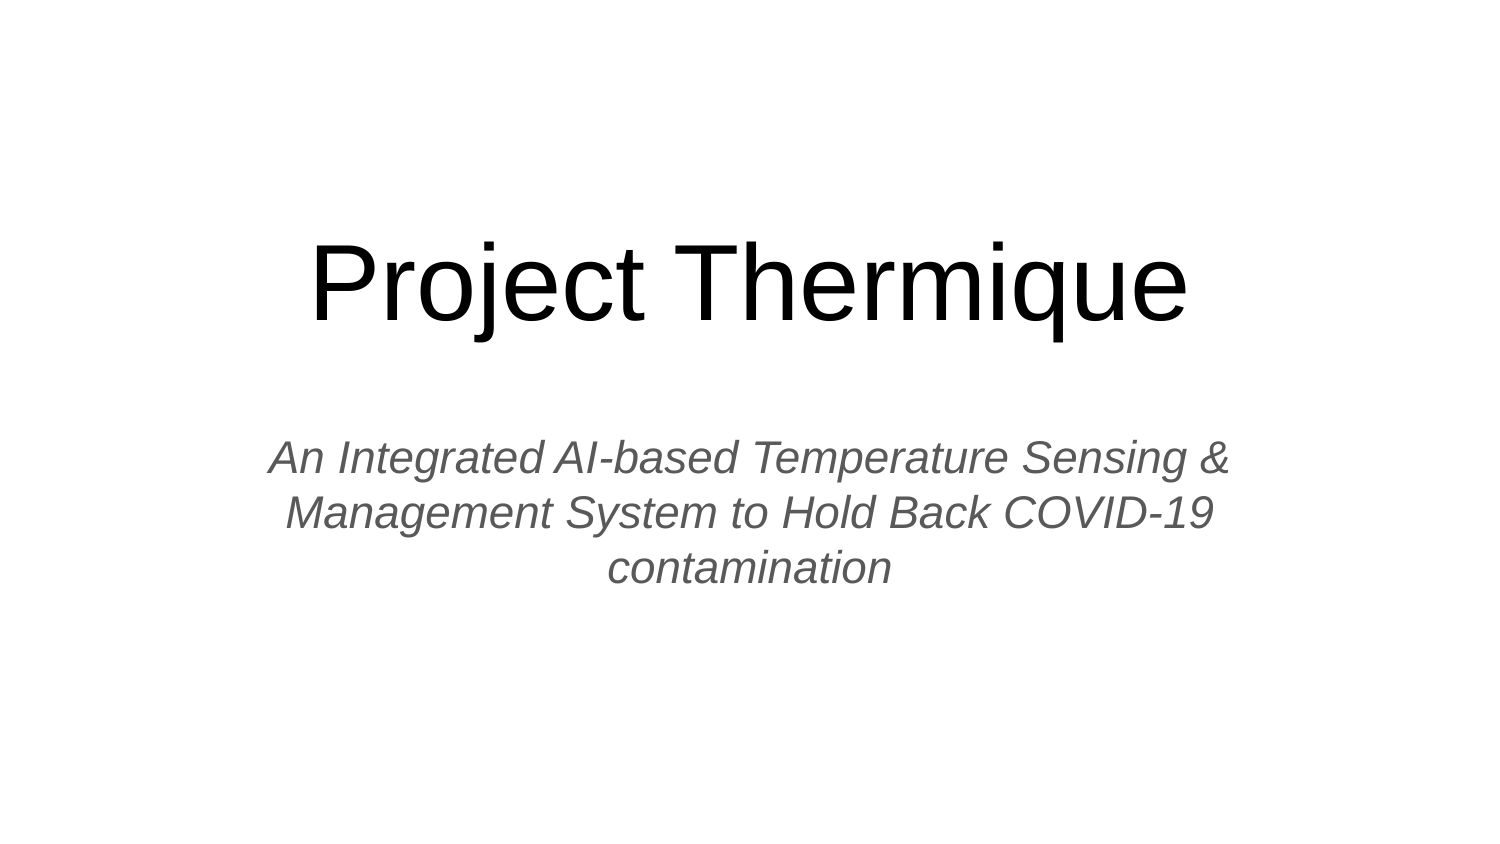

# Project Thermique
An Integrated AI-based Temperature Sensing & Management System to Hold Back COVID-19 contamination